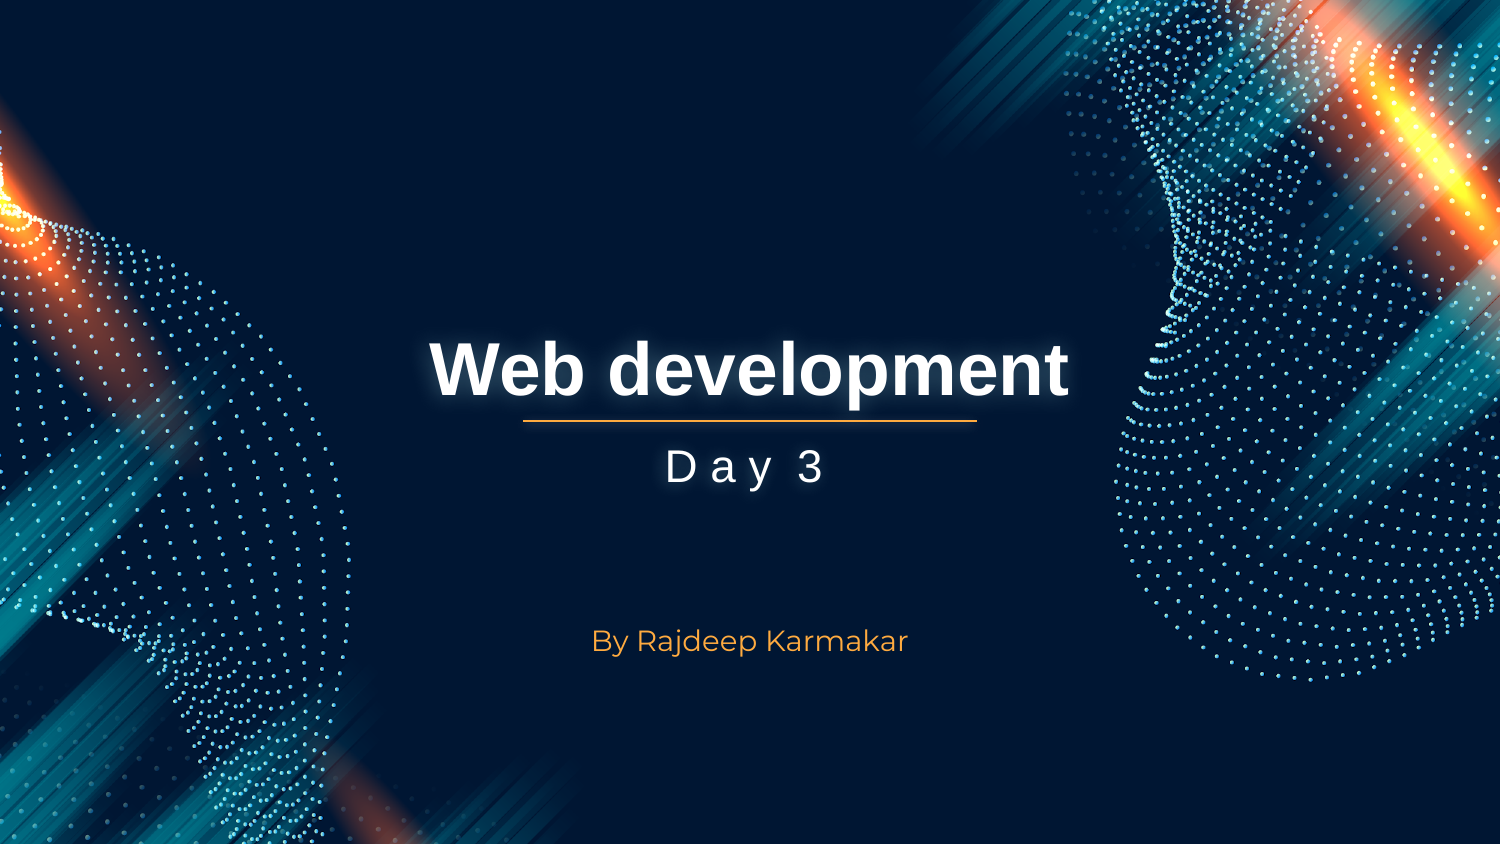

# Web development
D a y  3
By Rajdeep Karmakar